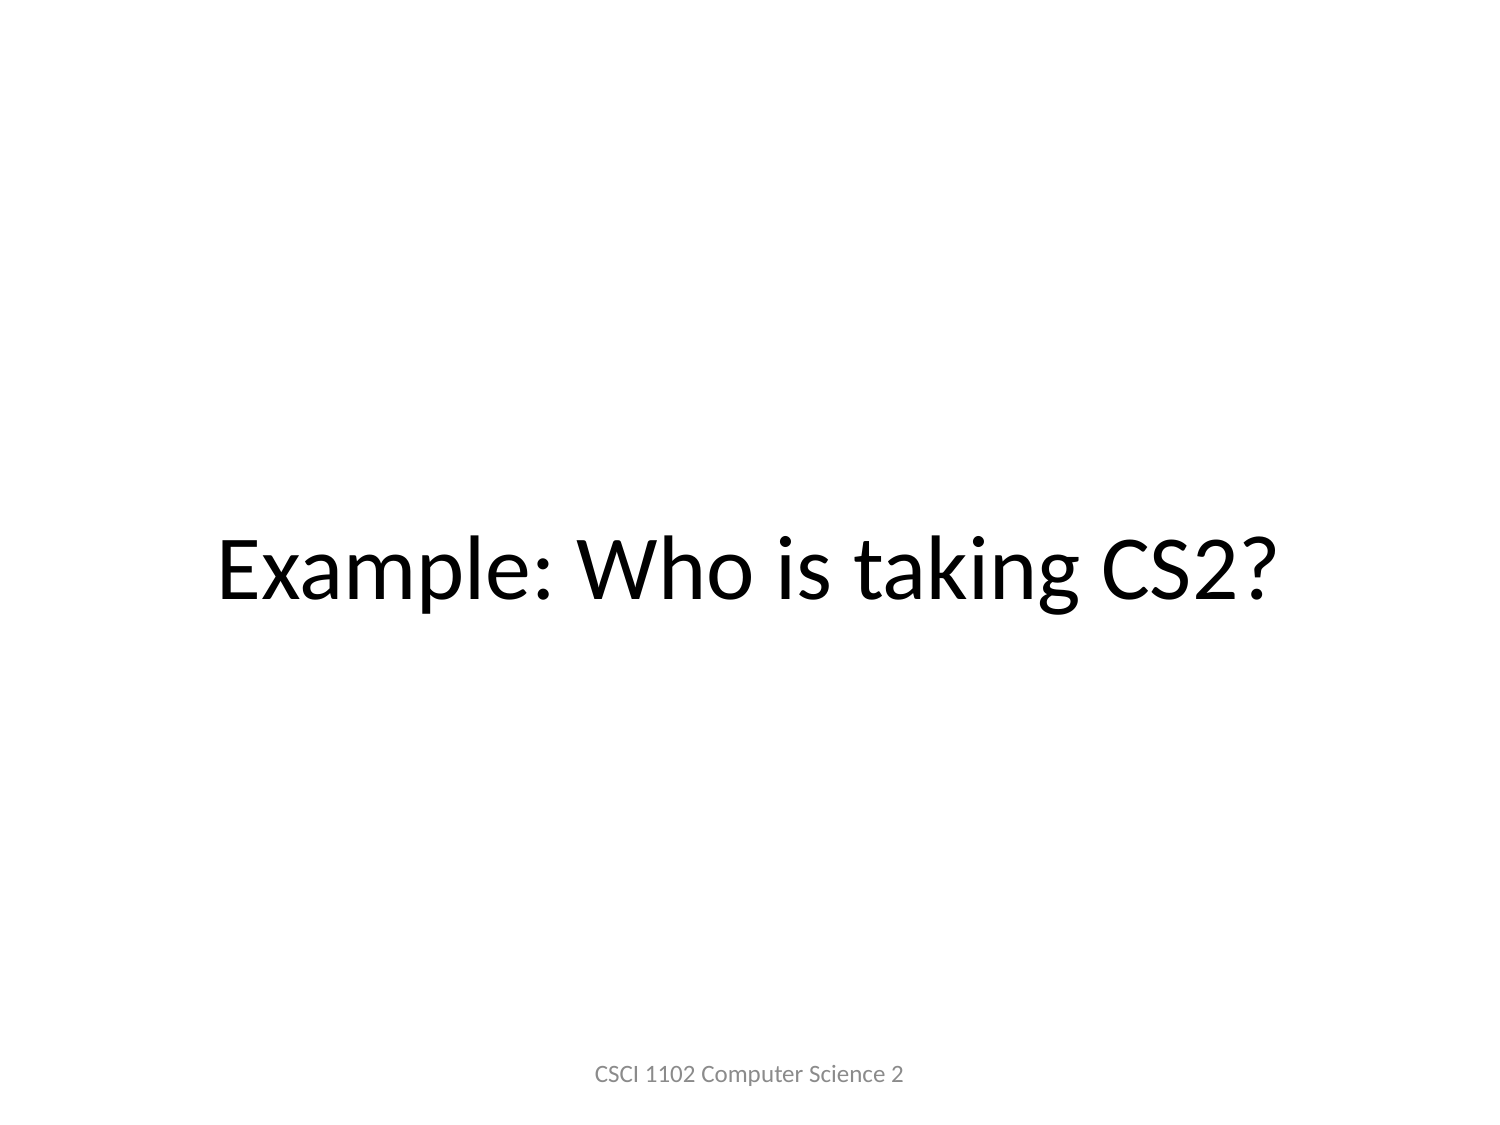

# Example: Who is taking CS2?
CSCI 1102 Computer Science 2